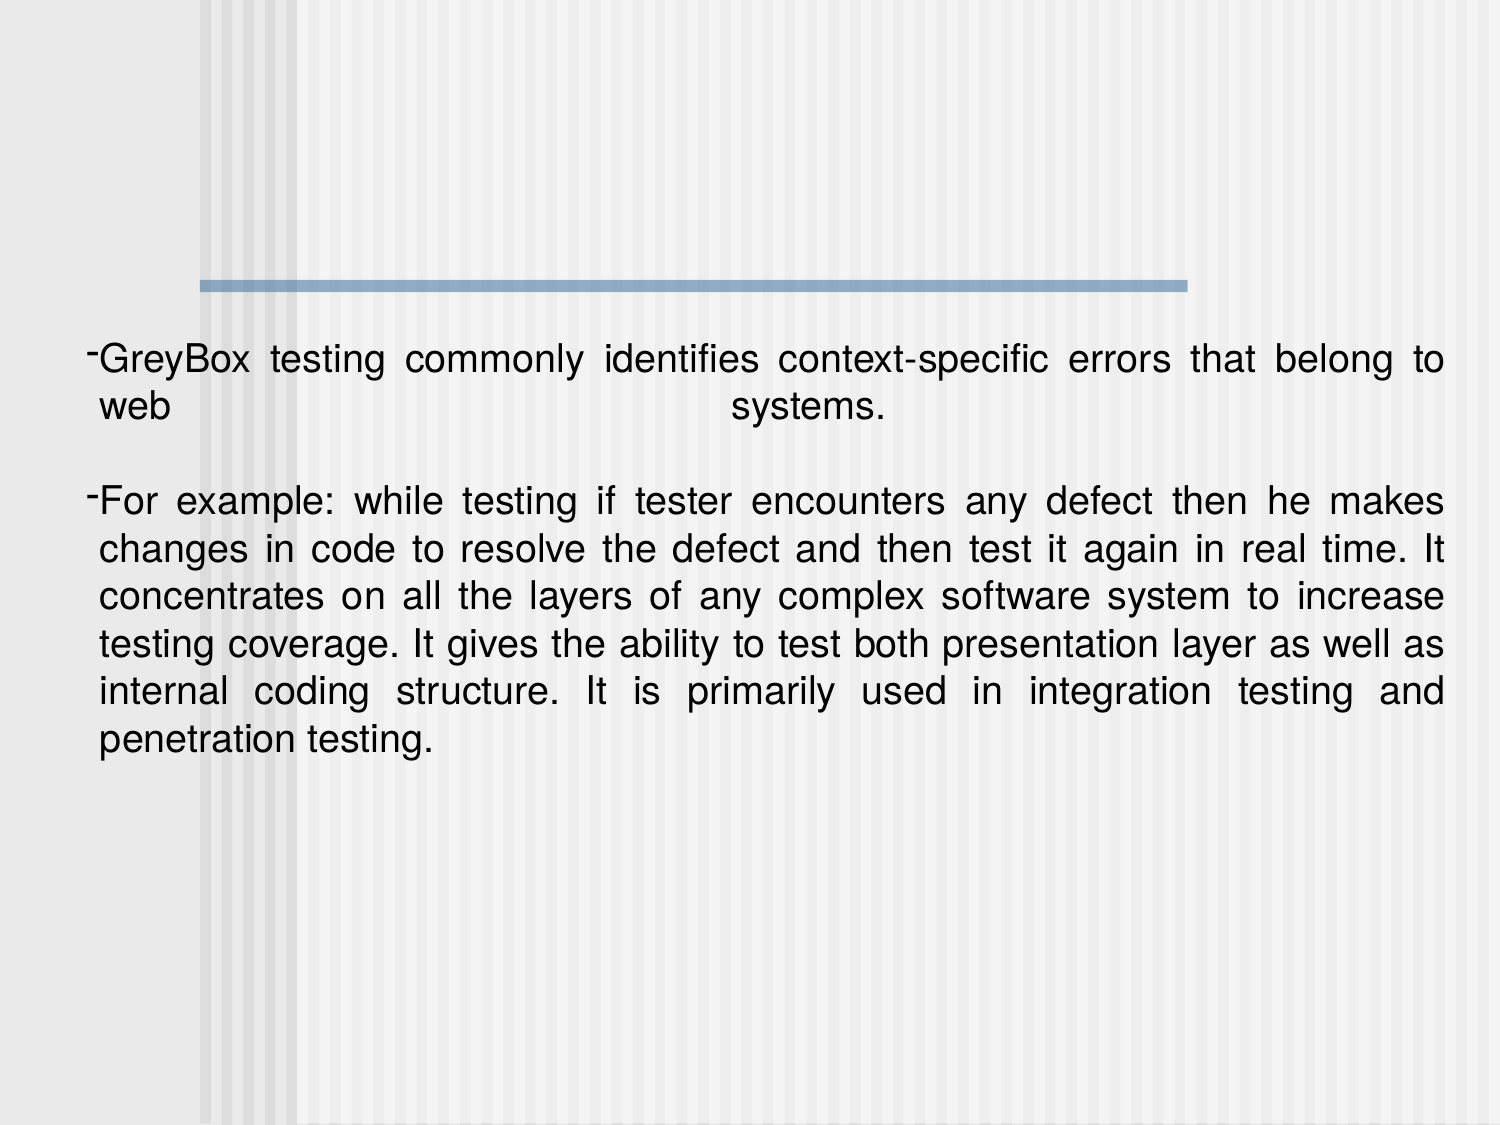

GreyBox testing commonly identifies context-specific errors that belong to web systems.
For example: while testing if tester encounters any defect then he makes changes in code to resolve the defect and then test it again in real time. It concentrates on all the layers of any complex software system to increase testing coverage. It gives the ability to test both presentation layer as well as internal coding structure. It is primarily used in integration testing and penetration testing.
100